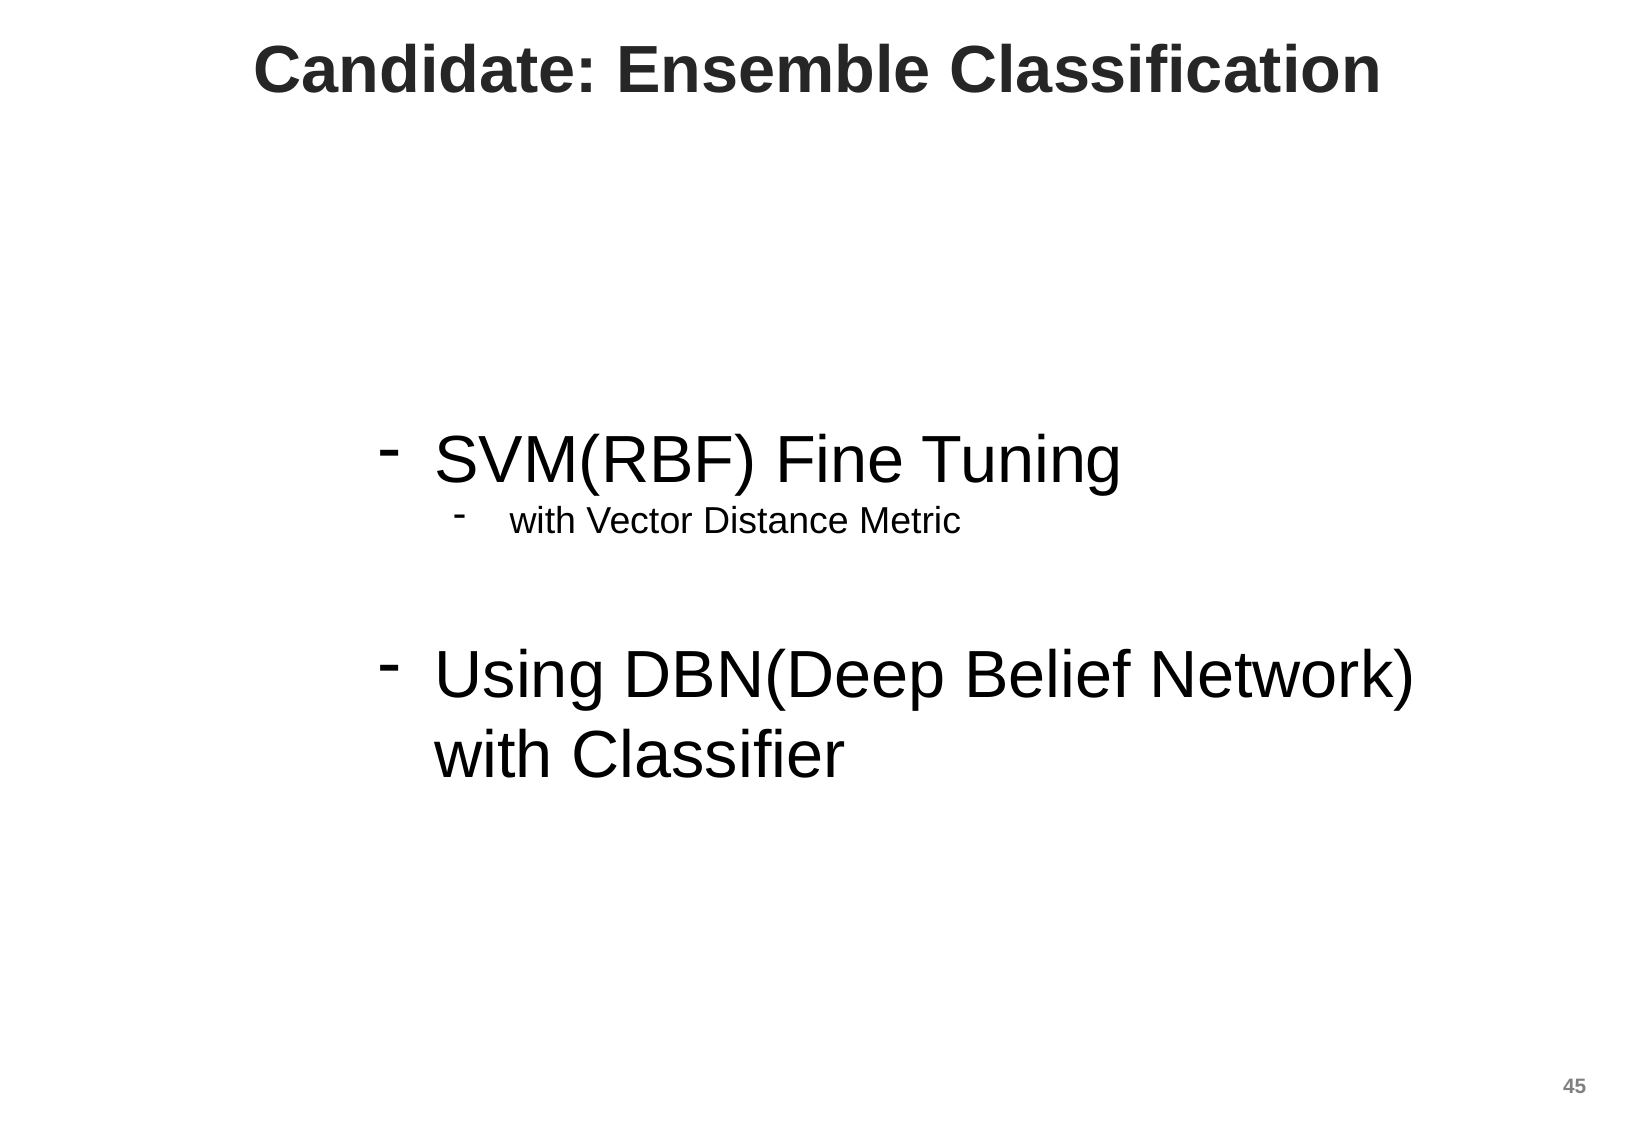

# Candidate: Ensemble Classification
SVM(RBF) Fine Tuning
with Vector Distance Metric

Using DBN(Deep Belief Network) with Classifier